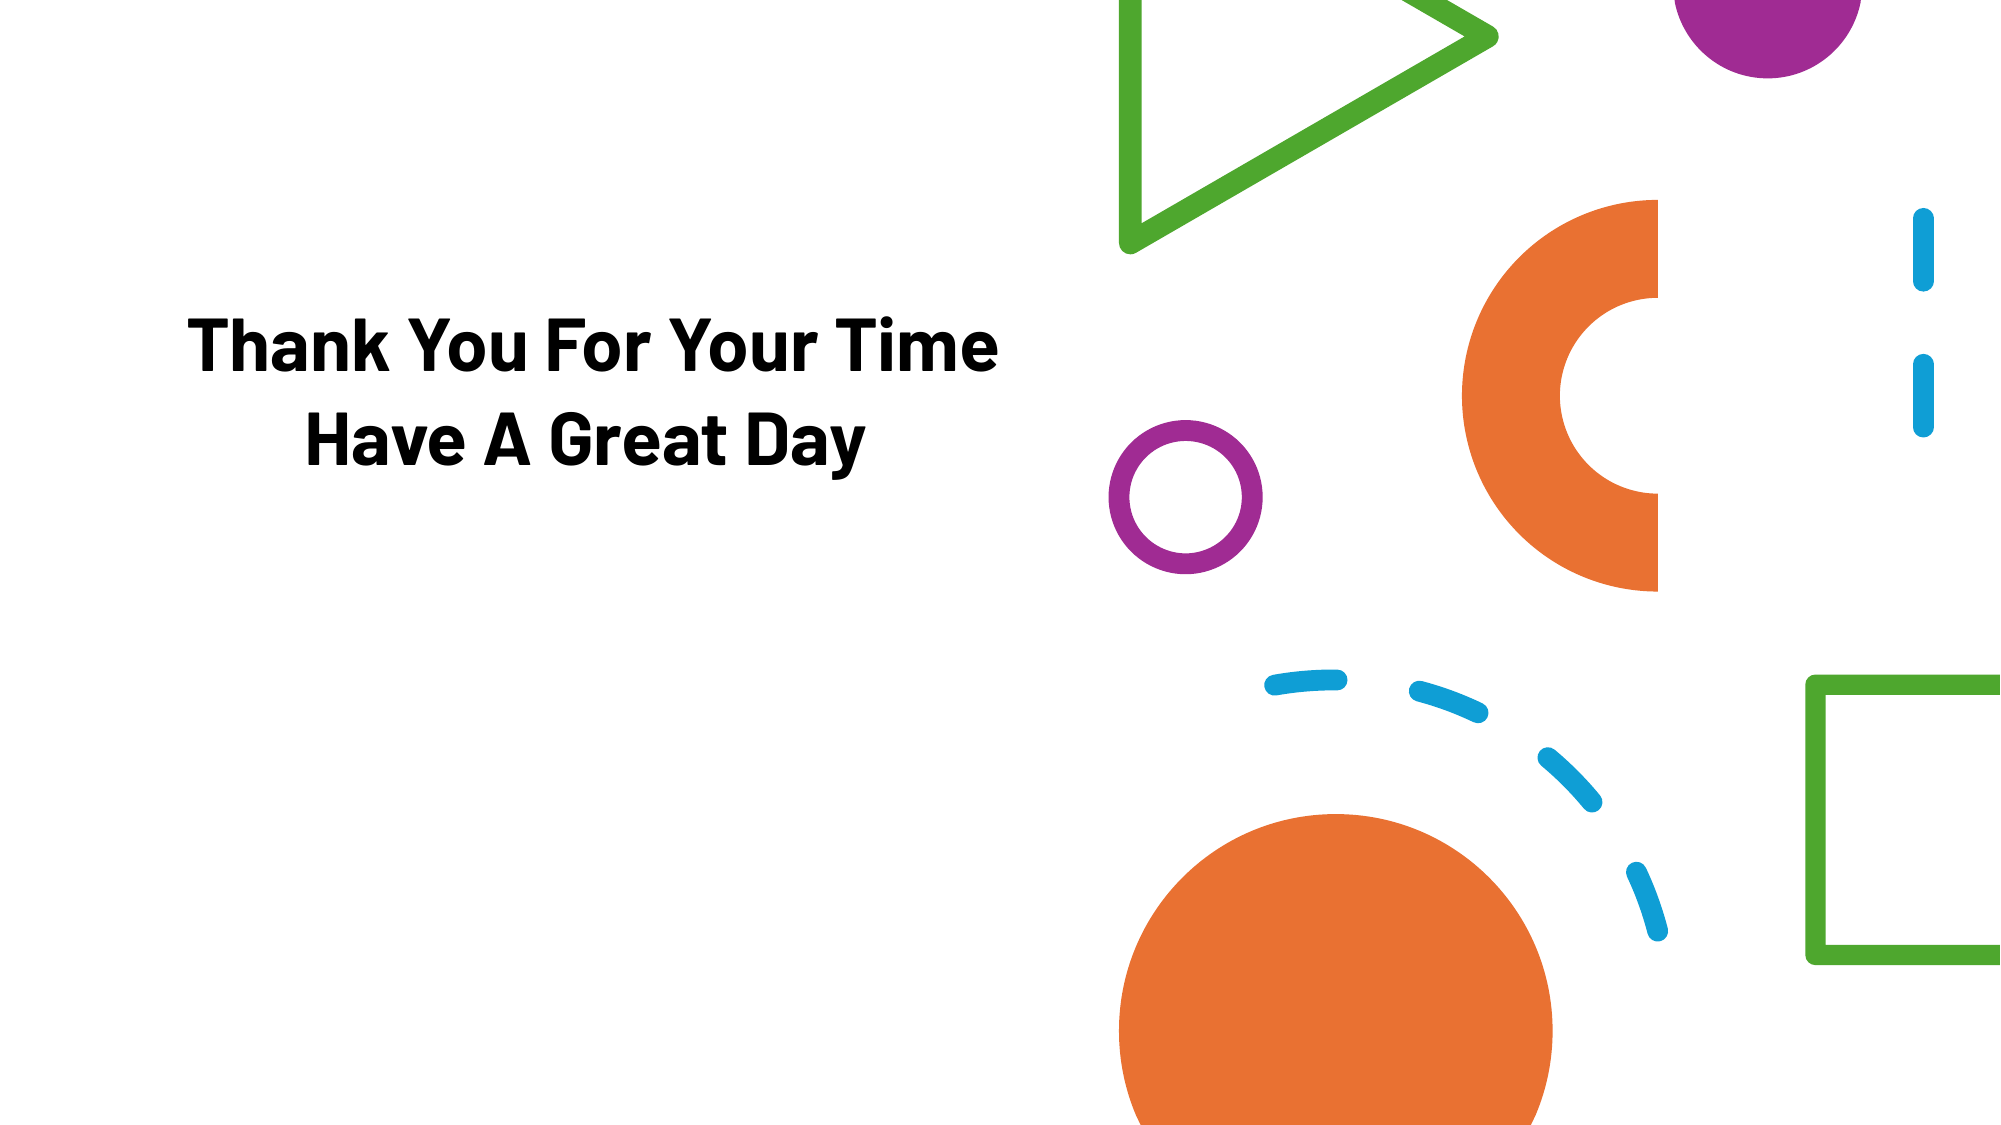

Thank You For Your Time
Have A Great Day